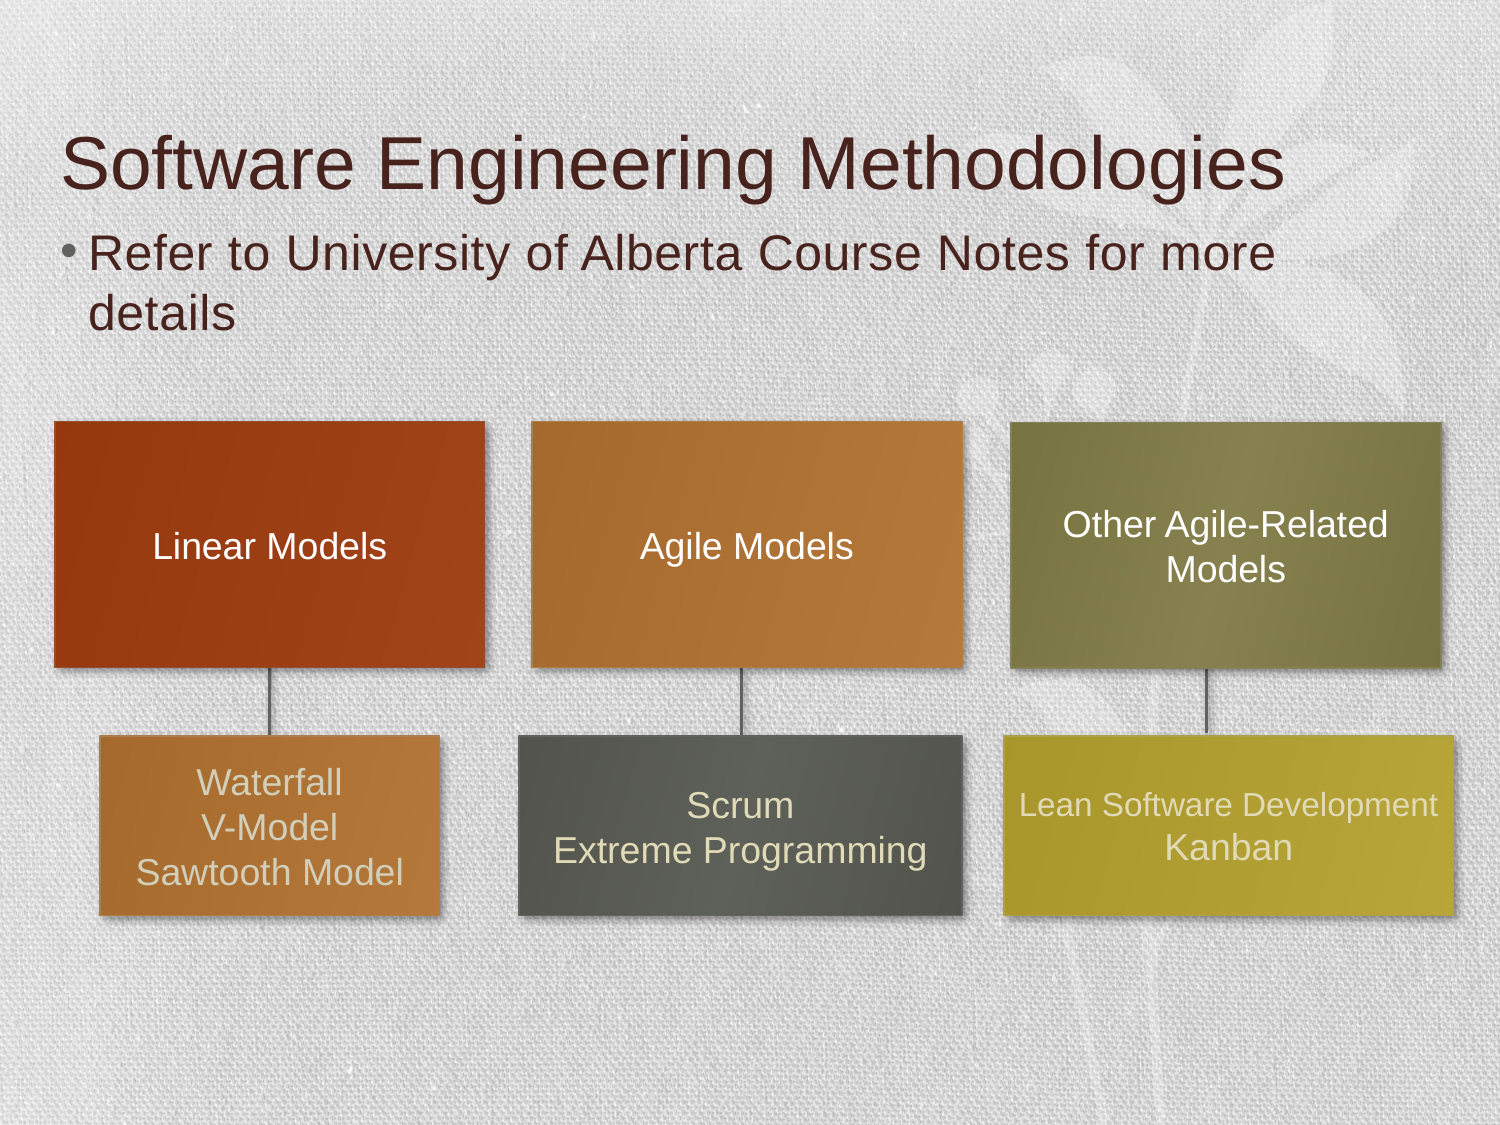

# Software Engineering Methodologies
Refer to University of Alberta Course Notes for more details
Linear Models
Agile Models
Other Agile-Related Models
Waterfall
V-Model
Sawtooth Model
Scrum
Extreme Programming
Lean Software Development
Kanban